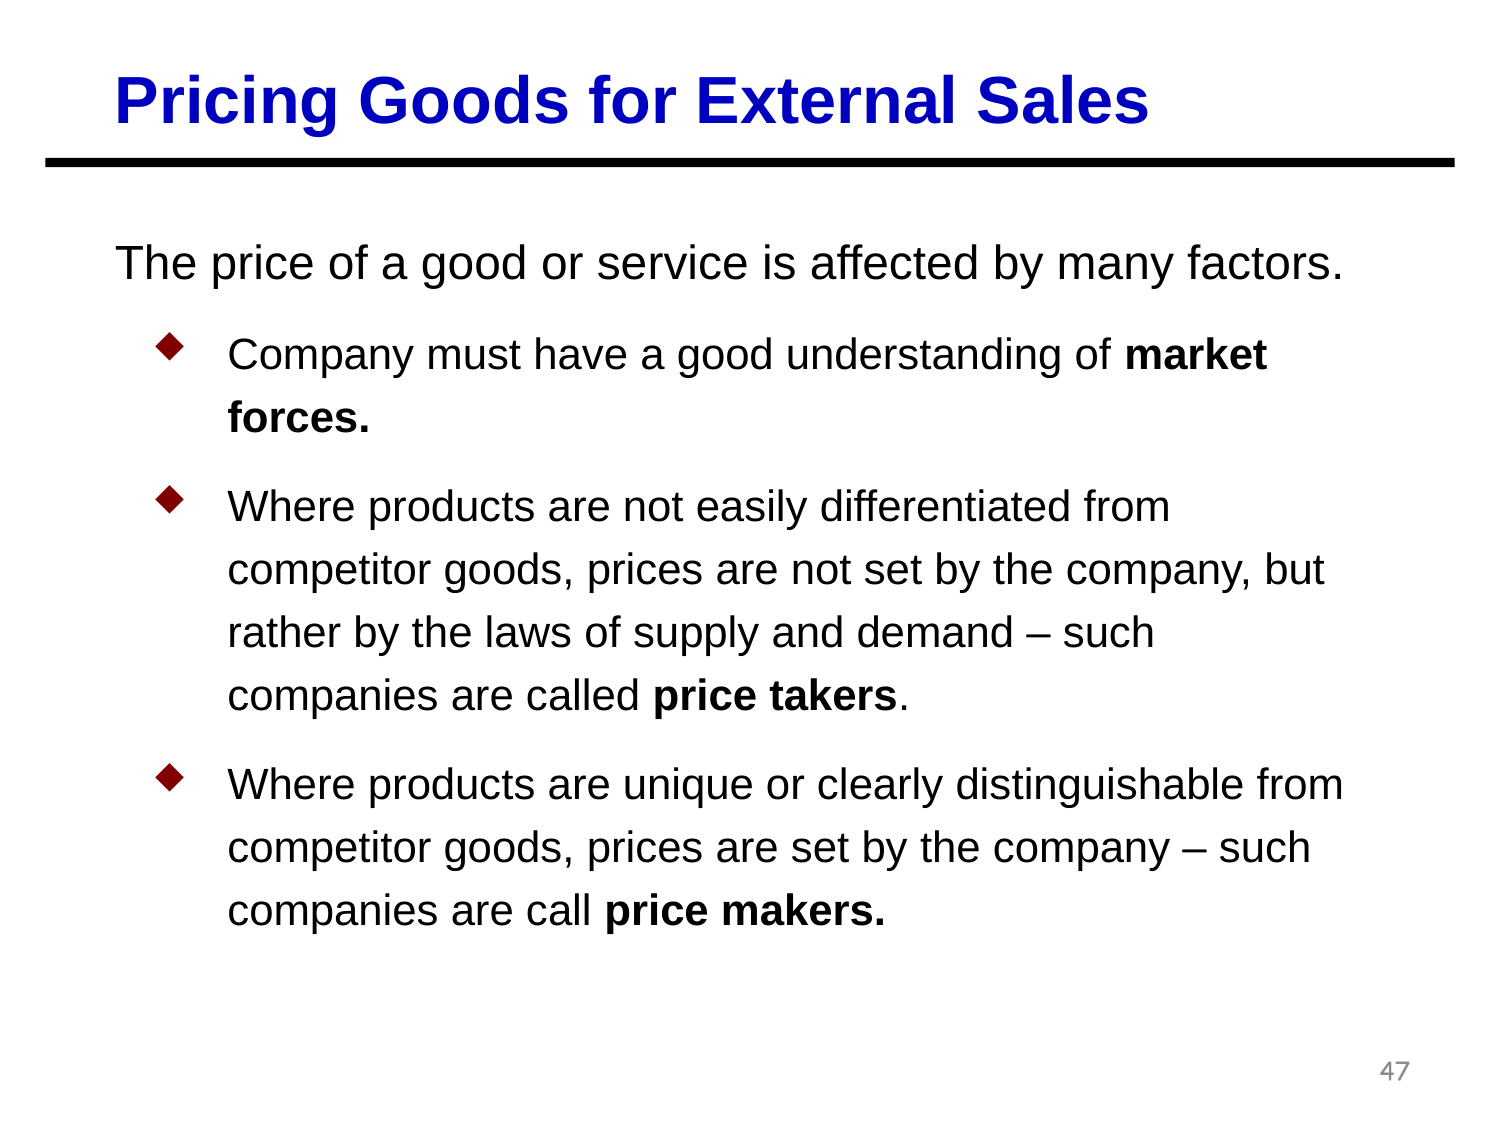

Pricing Goods for External Sales

The price of a good or service is affected by many factors.
Company must have a good understanding of market forces.
Where products are not easily differentiated from competitor goods, prices are not set by the company, but rather by the laws of supply and demand – such companies are called price takers.
Where products are unique or clearly distinguishable from competitor goods, prices are set by the company – such companies are call price makers.
47